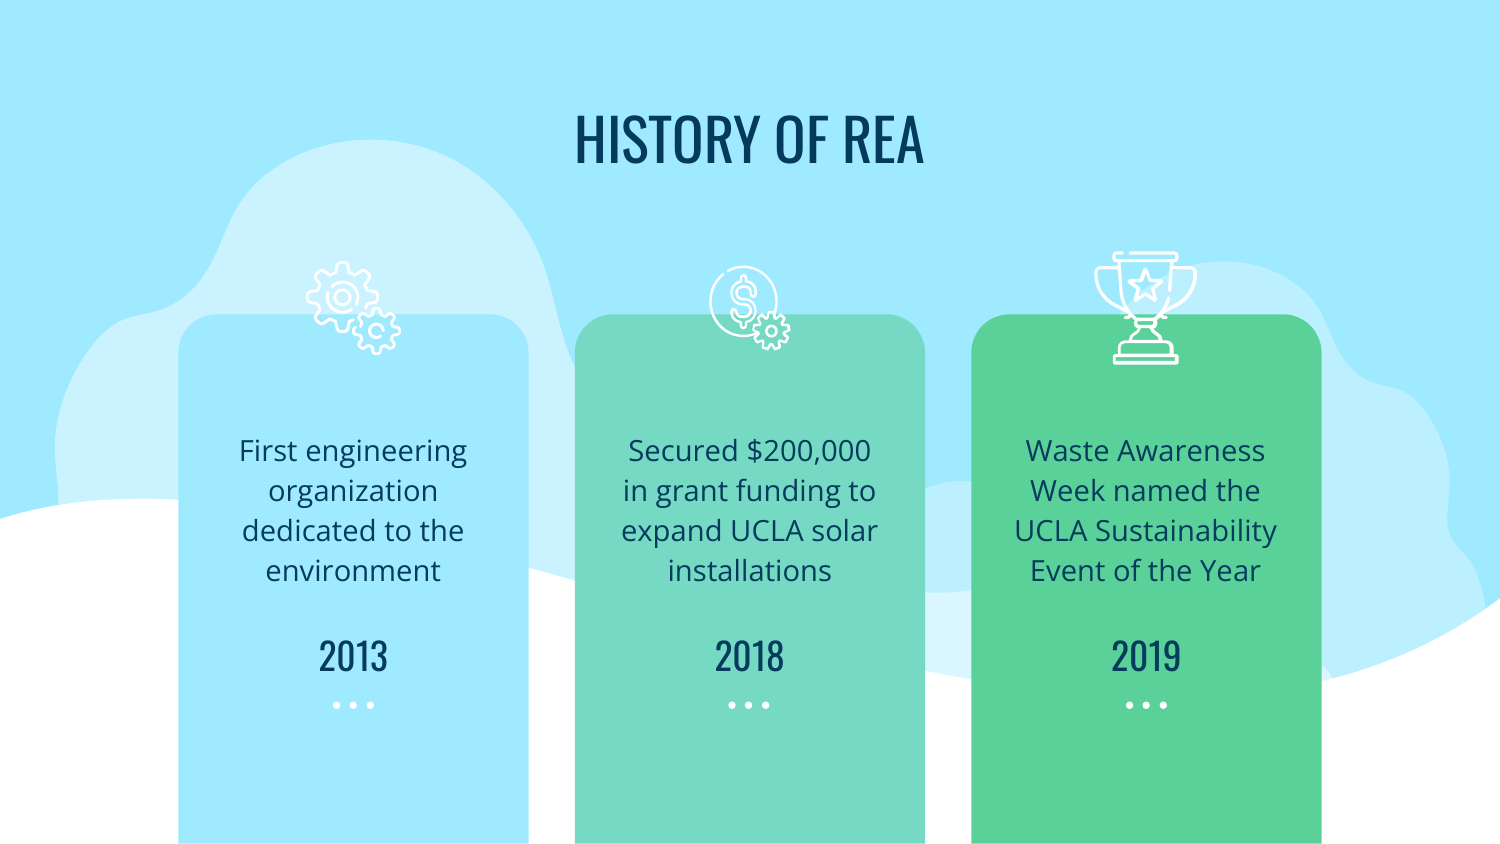

# HISTORY OF REA

First engineering organization dedicated to the environment

Secured $200,000 in grant funding to expand UCLA solar installations

Waste Awareness Week named the UCLA Sustainability Event of the Year

2013
2018
2019